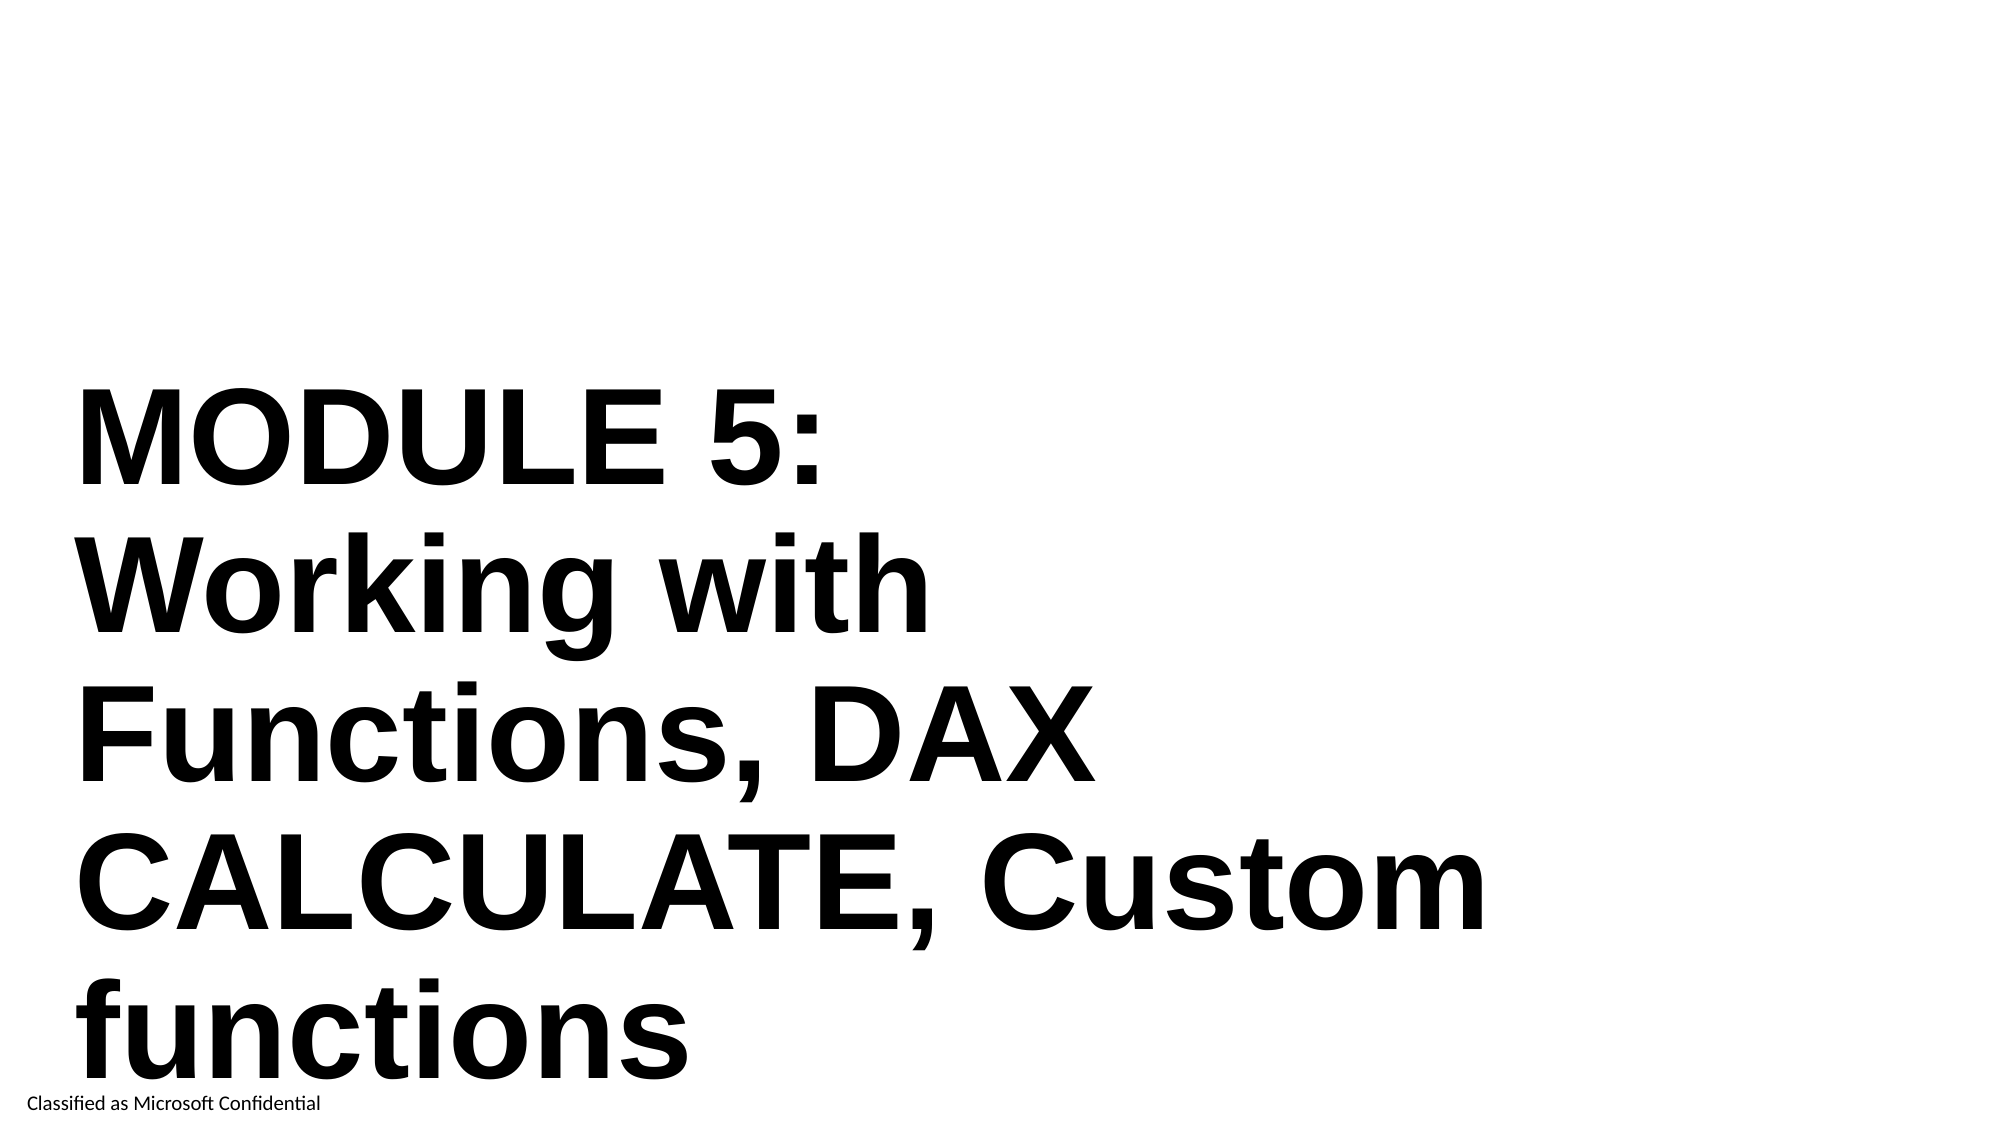

MODULE 5:
Working with Functions, DAX CALCULATE, Custom functions